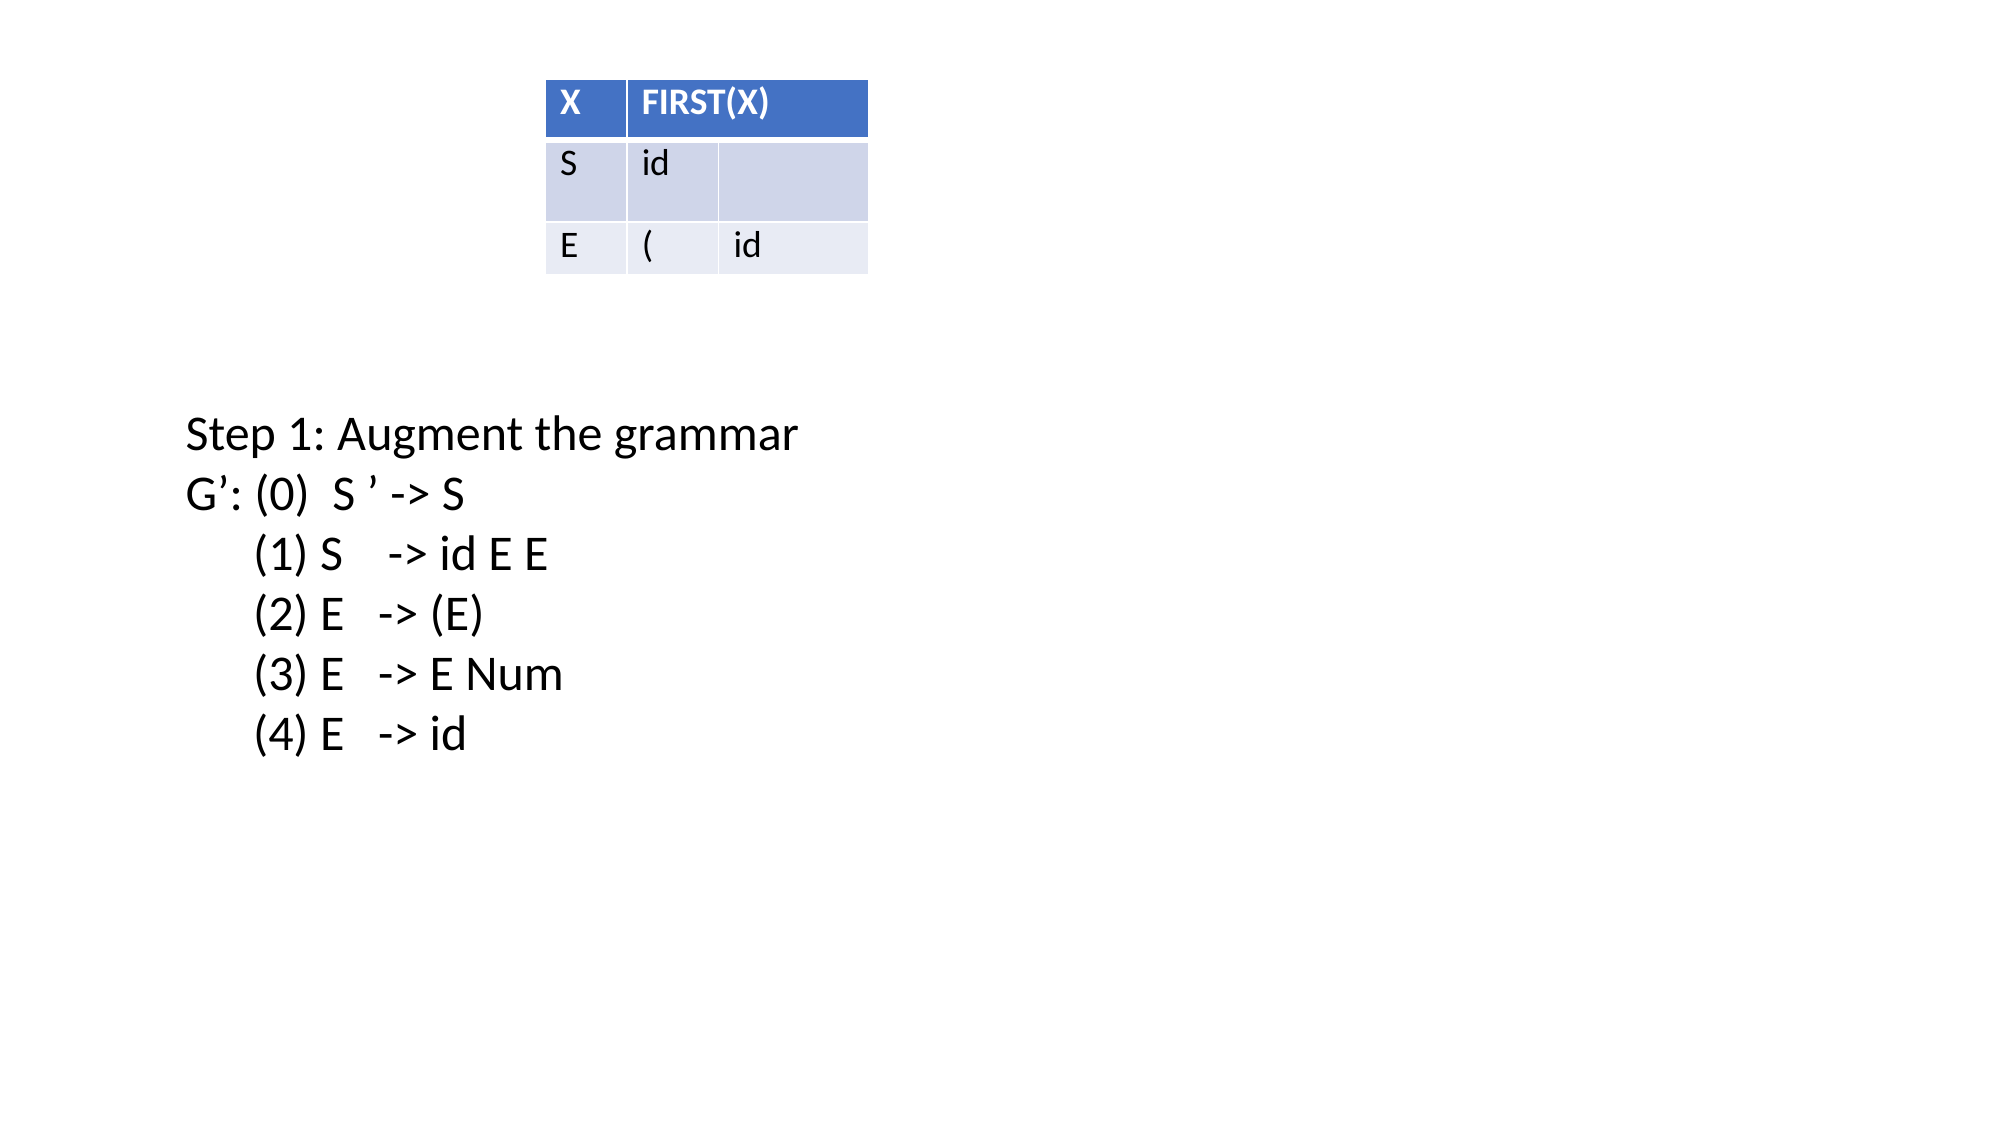

| X | FIRST(X) |  |
| --- | --- | --- |
| S | id |  |
| E | ( | id |
Step 1: Augment the grammar
G’: (0)  S ’ -> S
      (1) S    -> id E E
      (2) E   -> (E)
      (3) E   -> E Num
      (4) E   -> id